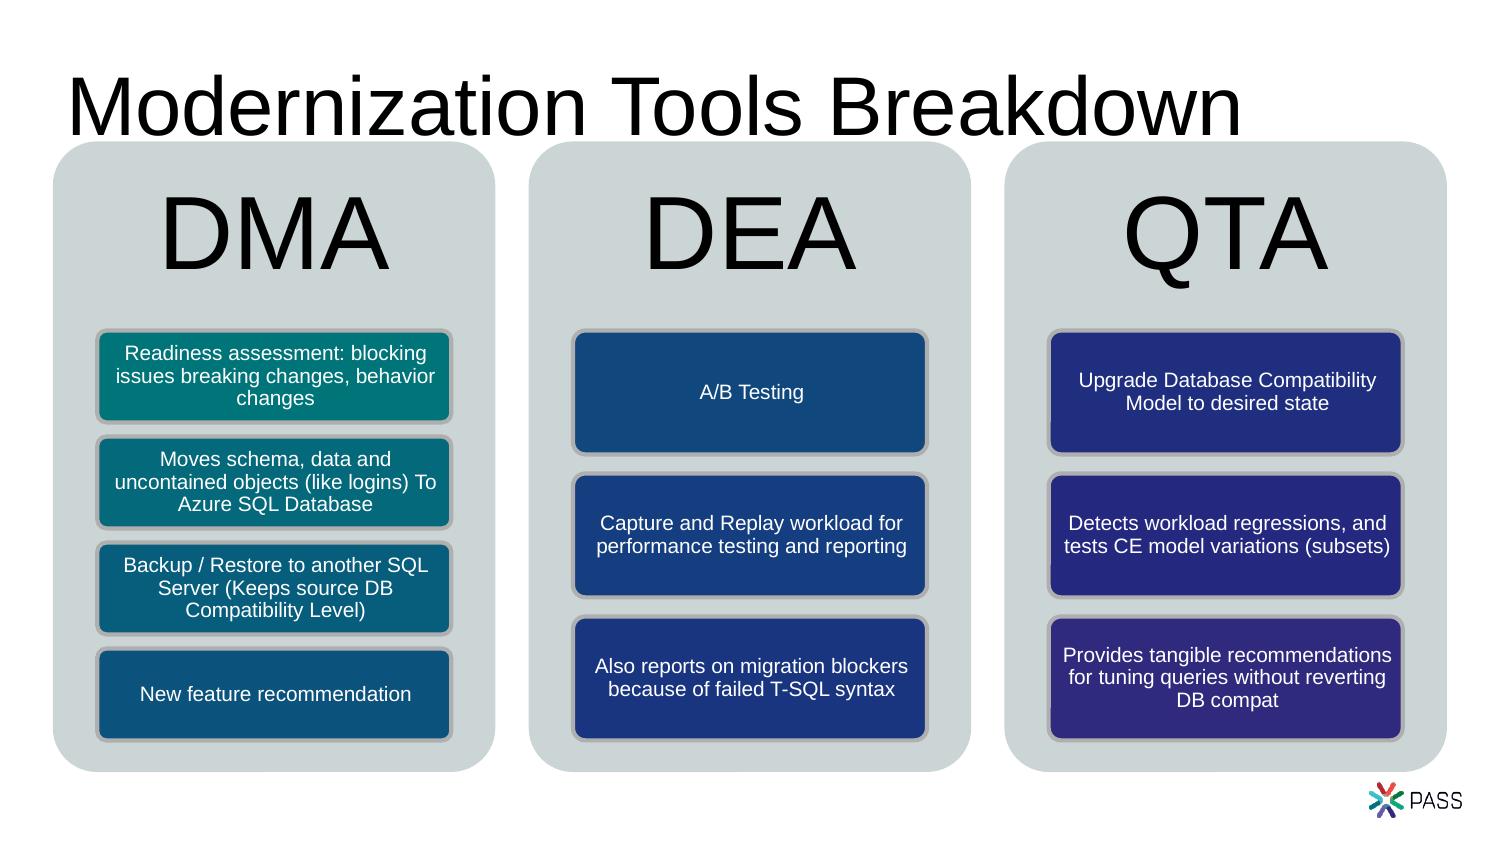

# Modernization Tools Breakdown
DMA
Readiness assessment: blocking issues breaking changes, behavior changes
Moves schema, data and uncontained objects (like logins) To Azure SQL Database
Backup / Restore to another SQL Server (Keeps source DB Compatibility Level)
New feature recommendation
DEA
A/B Testing
Capture and Replay workload for performance testing and reporting
Also reports on migration blockers because of failed T-SQL syntax
QTA
Upgrade Database Compatibility Model to desired state
Detects workload regressions, and tests CE model variations (subsets)
Provides tangible recommendations for tuning queries without reverting DB compat